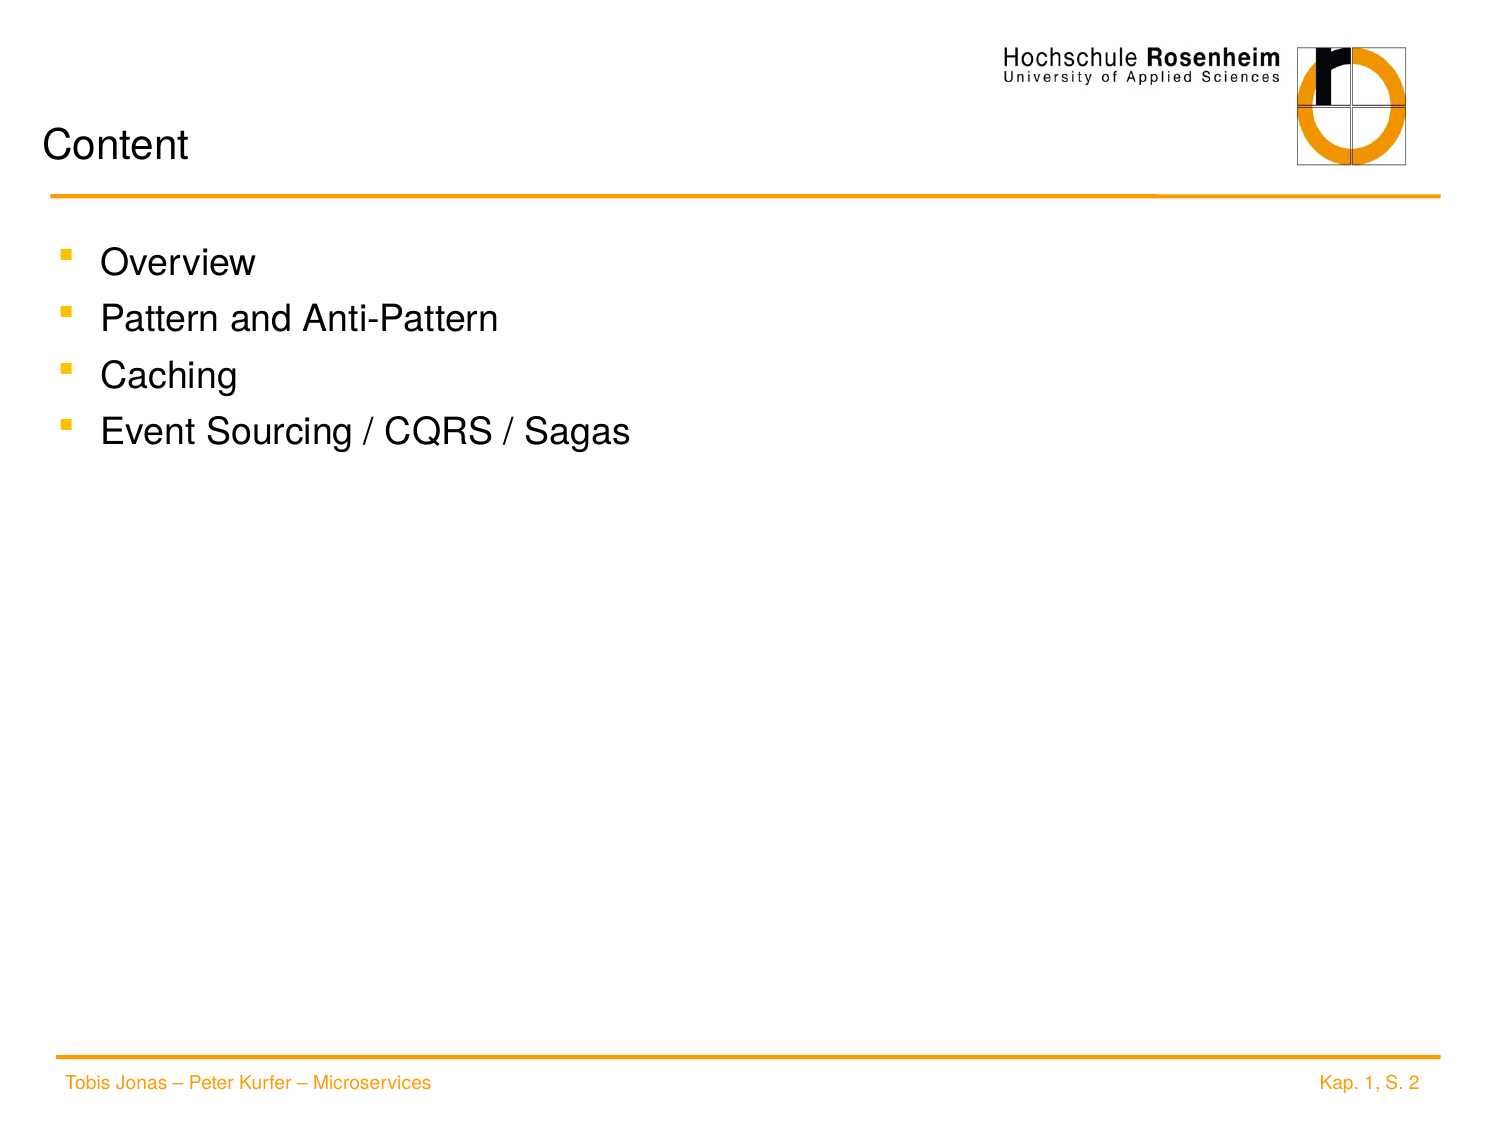

# Content
Overview
Pattern and Anti-Pattern
Caching
Event Sourcing / CQRS / Sagas